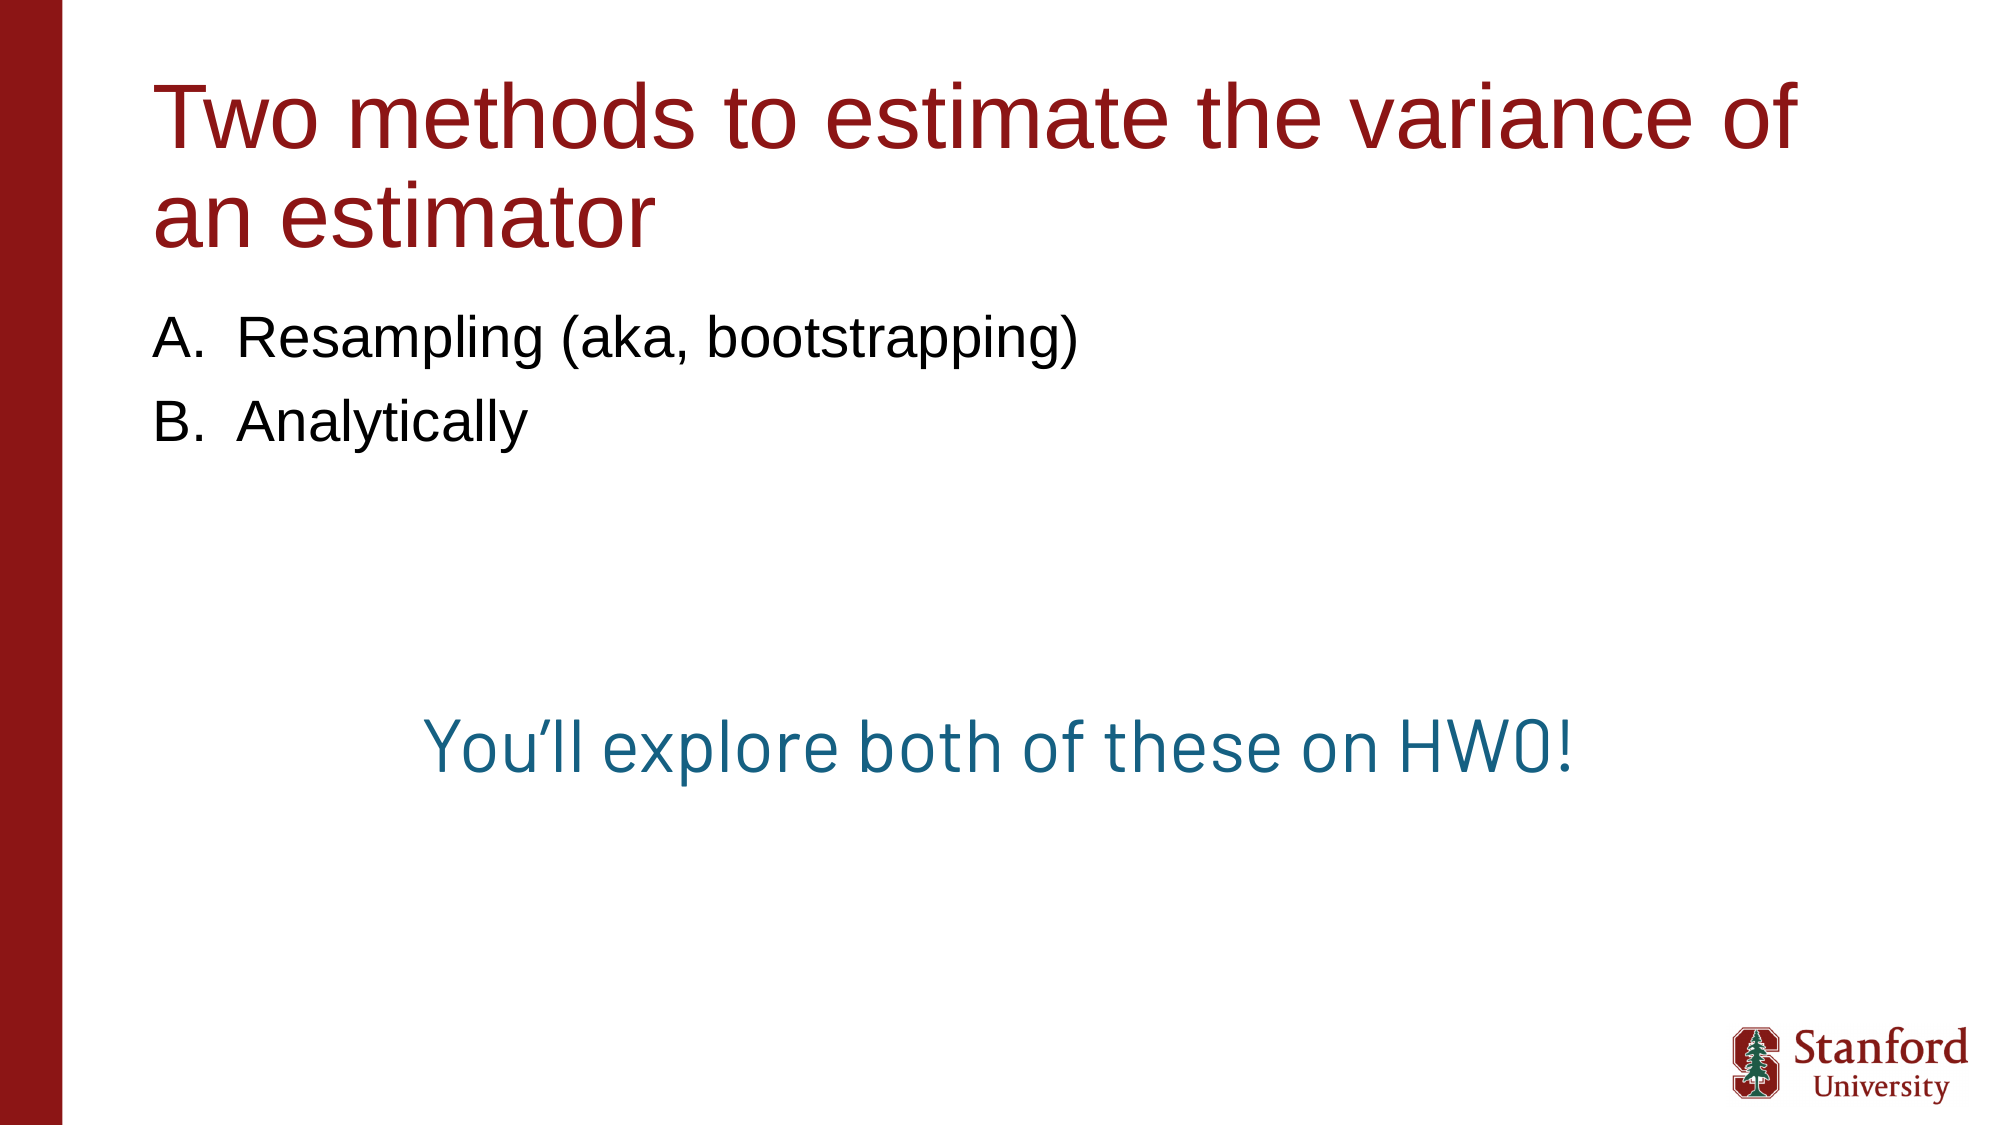

# Two methods to estimate the variance of an estimator
Resampling (aka, bootstrapping)
Analytically
You’ll explore both of these on HW0!